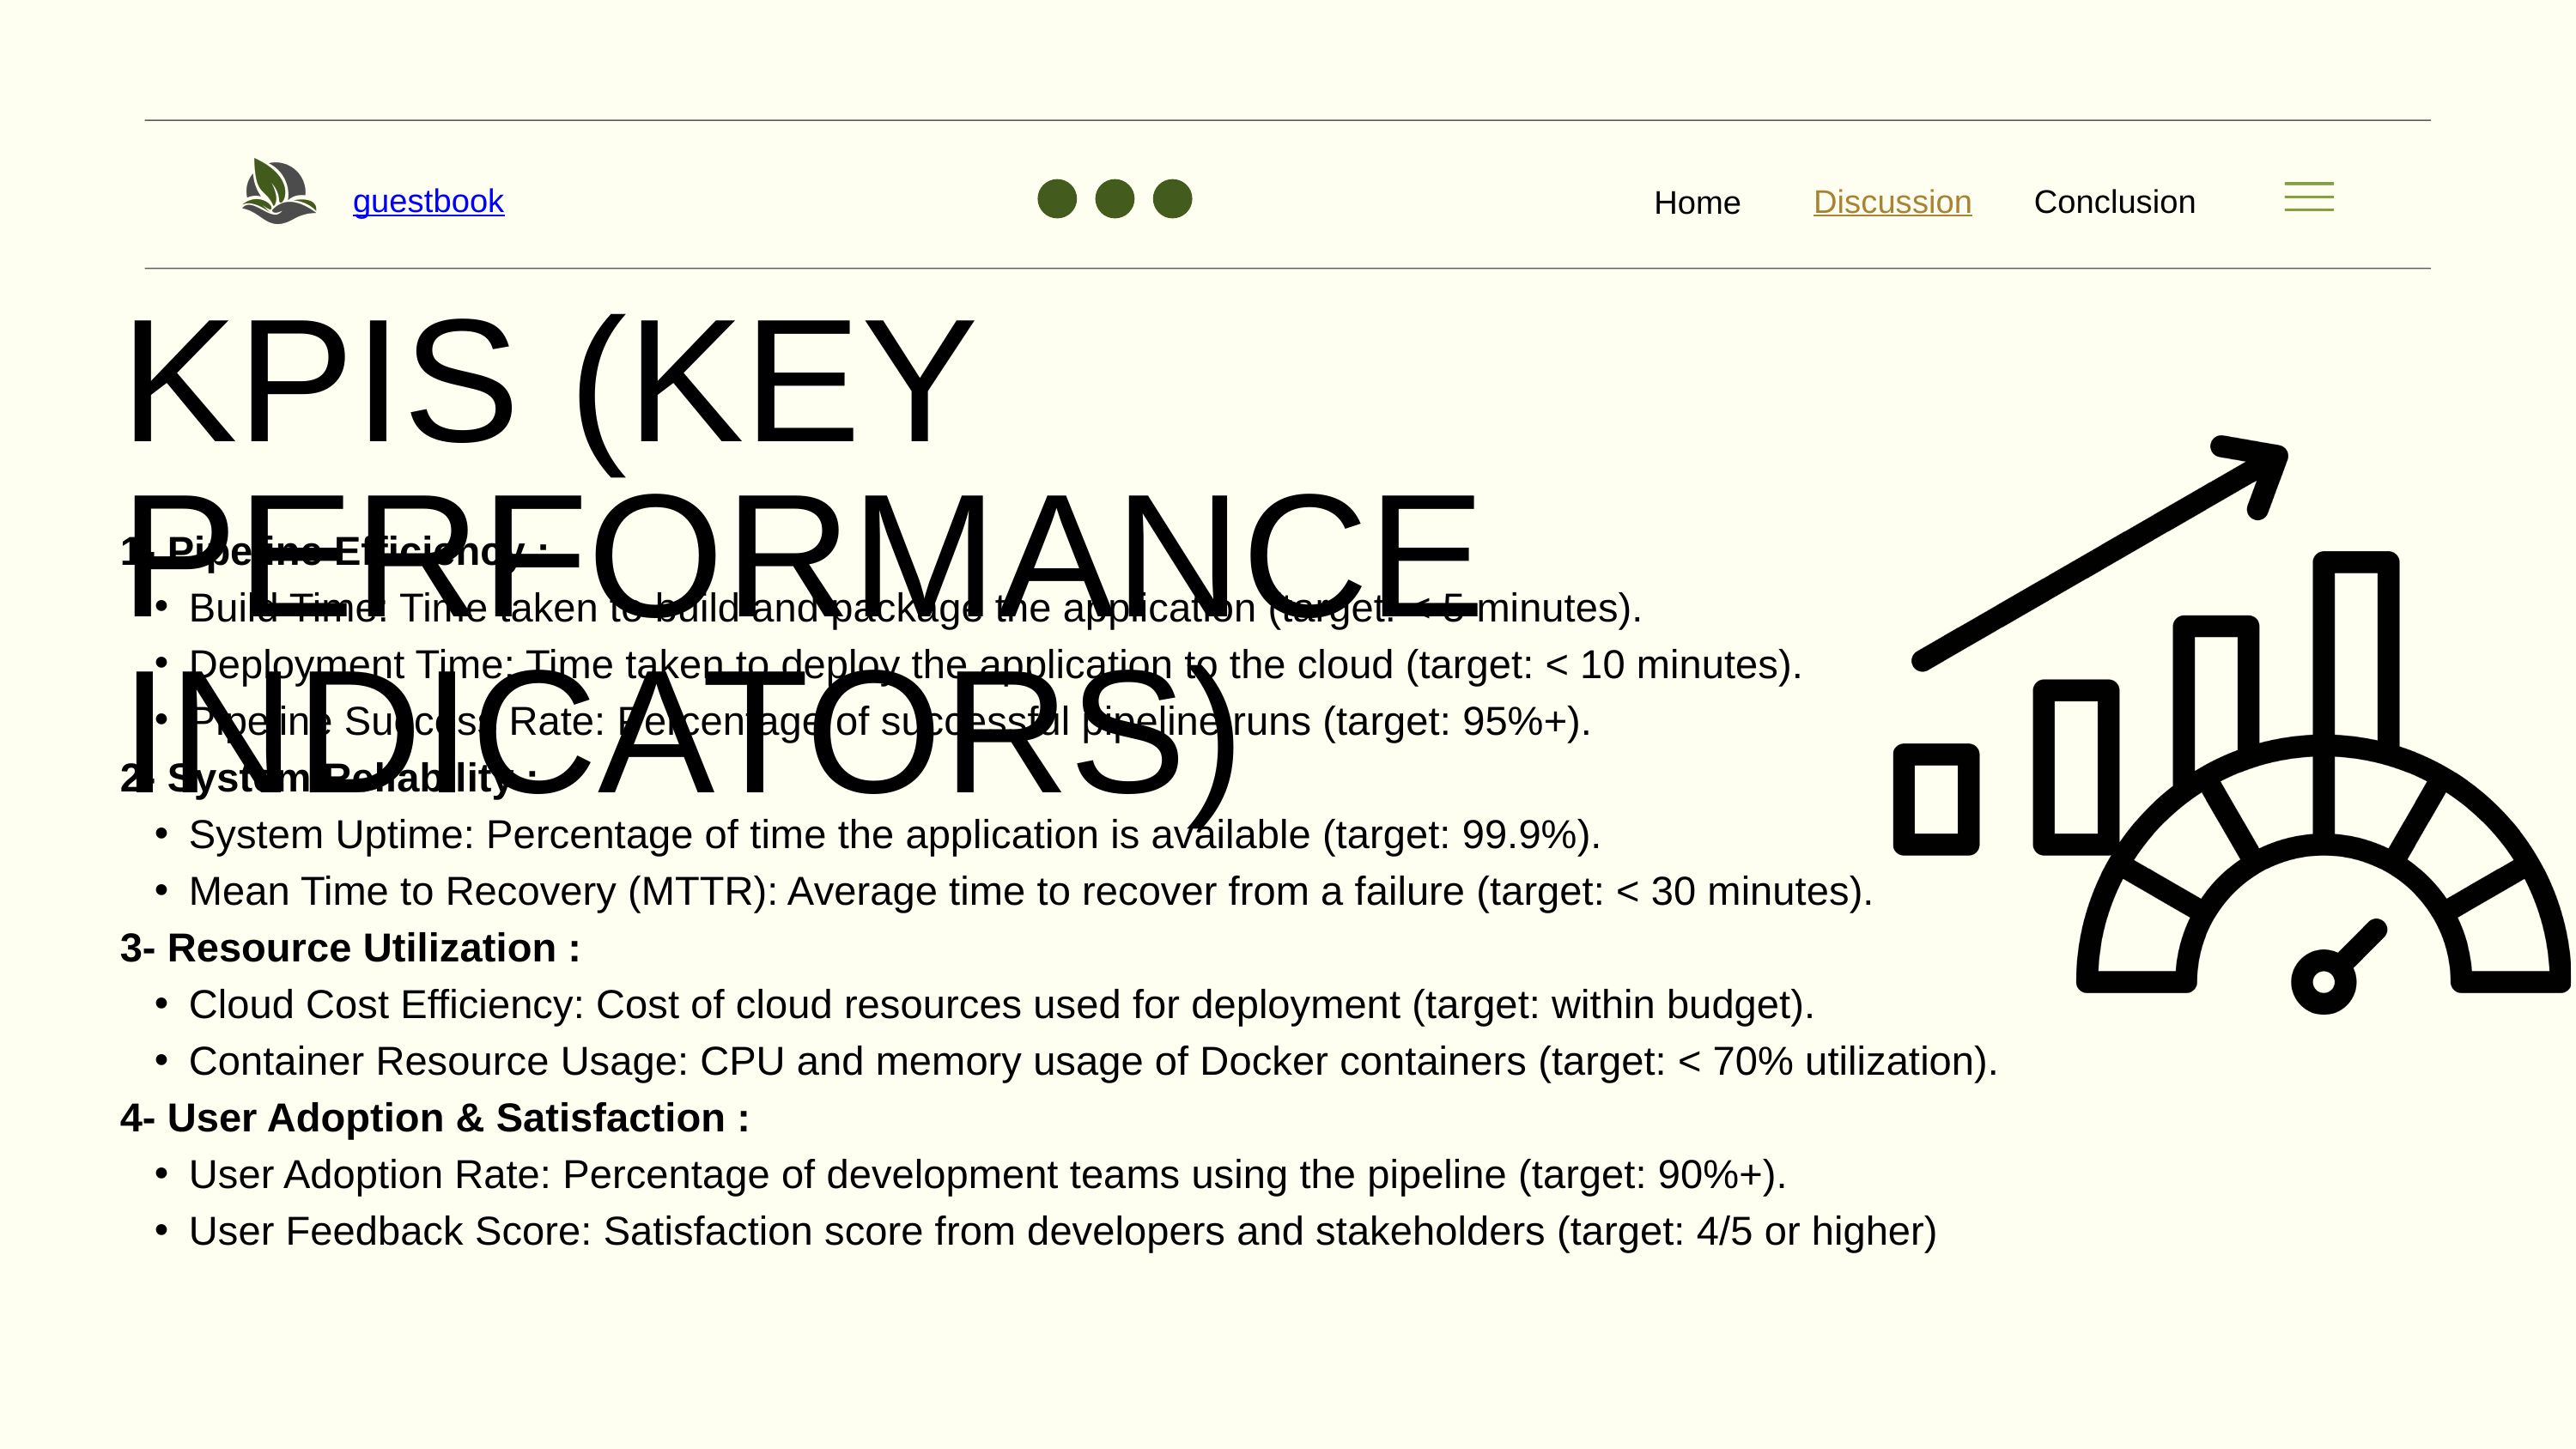

guestbook
Conclusion
Discussion
Home

KPIS (KEY PERFORMANCE INDICATORS)

1- Pipeline Efficiency :
Build Time: Time taken to build and package the application (target: < 5 minutes).
Deployment Time: Time taken to deploy the application to the cloud (target: < 10 minutes).
Pipeline Success Rate: Percentage of successful pipeline runs (target: 95%+).
2- System Reliability :
System Uptime: Percentage of time the application is available (target: 99.9%).
Mean Time to Recovery (MTTR): Average time to recover from a failure (target: < 30 minutes).
3- Resource Utilization :
Cloud Cost Efficiency: Cost of cloud resources used for deployment (target: within budget).
Container Resource Usage: CPU and memory usage of Docker containers (target: < 70% utilization).
4- User Adoption & Satisfaction :
User Adoption Rate: Percentage of development teams using the pipeline (target: 90%+).
User Feedback Score: Satisfaction score from developers and stakeholders (target: 4/5 or higher)